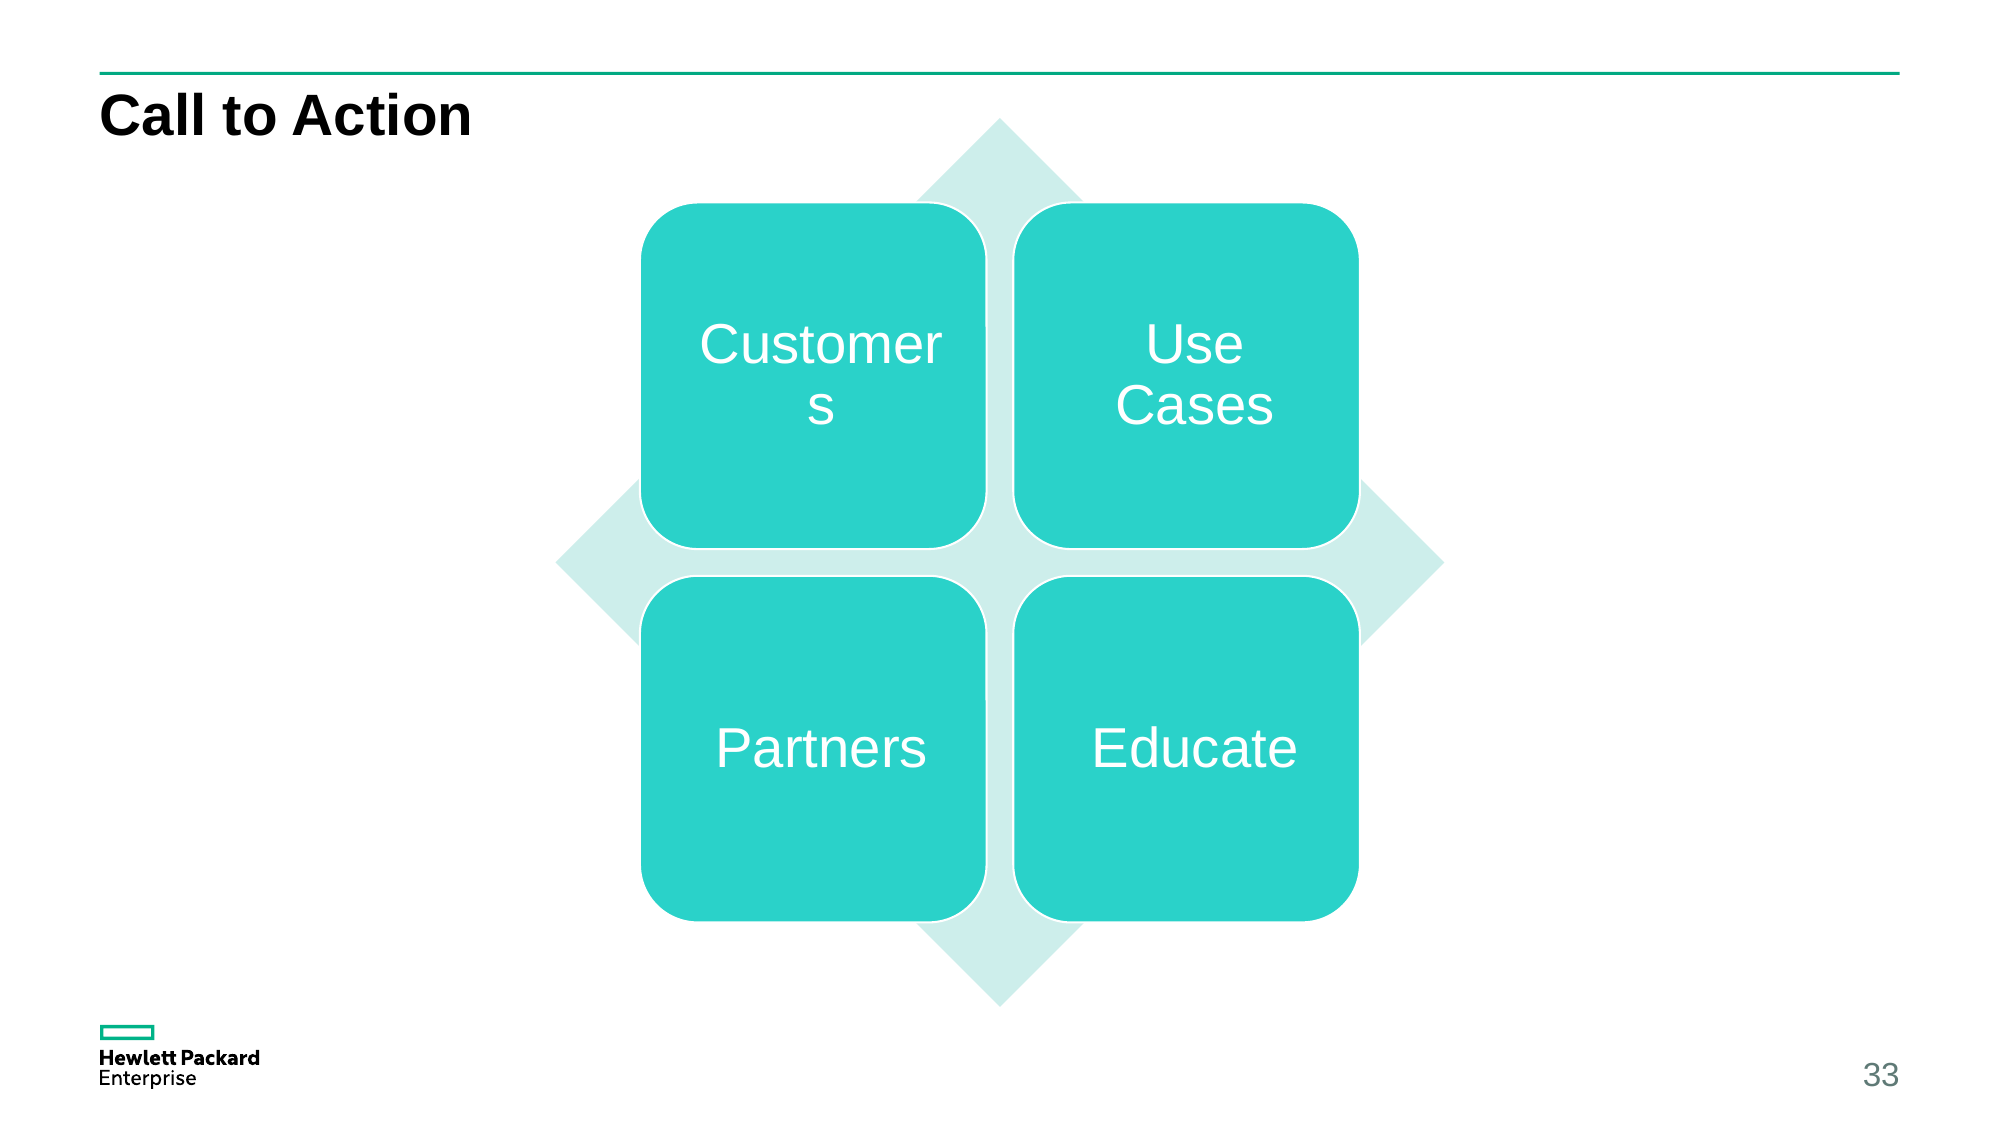

# Call to Action
Customers
Use Cases
Partners
Educate
33